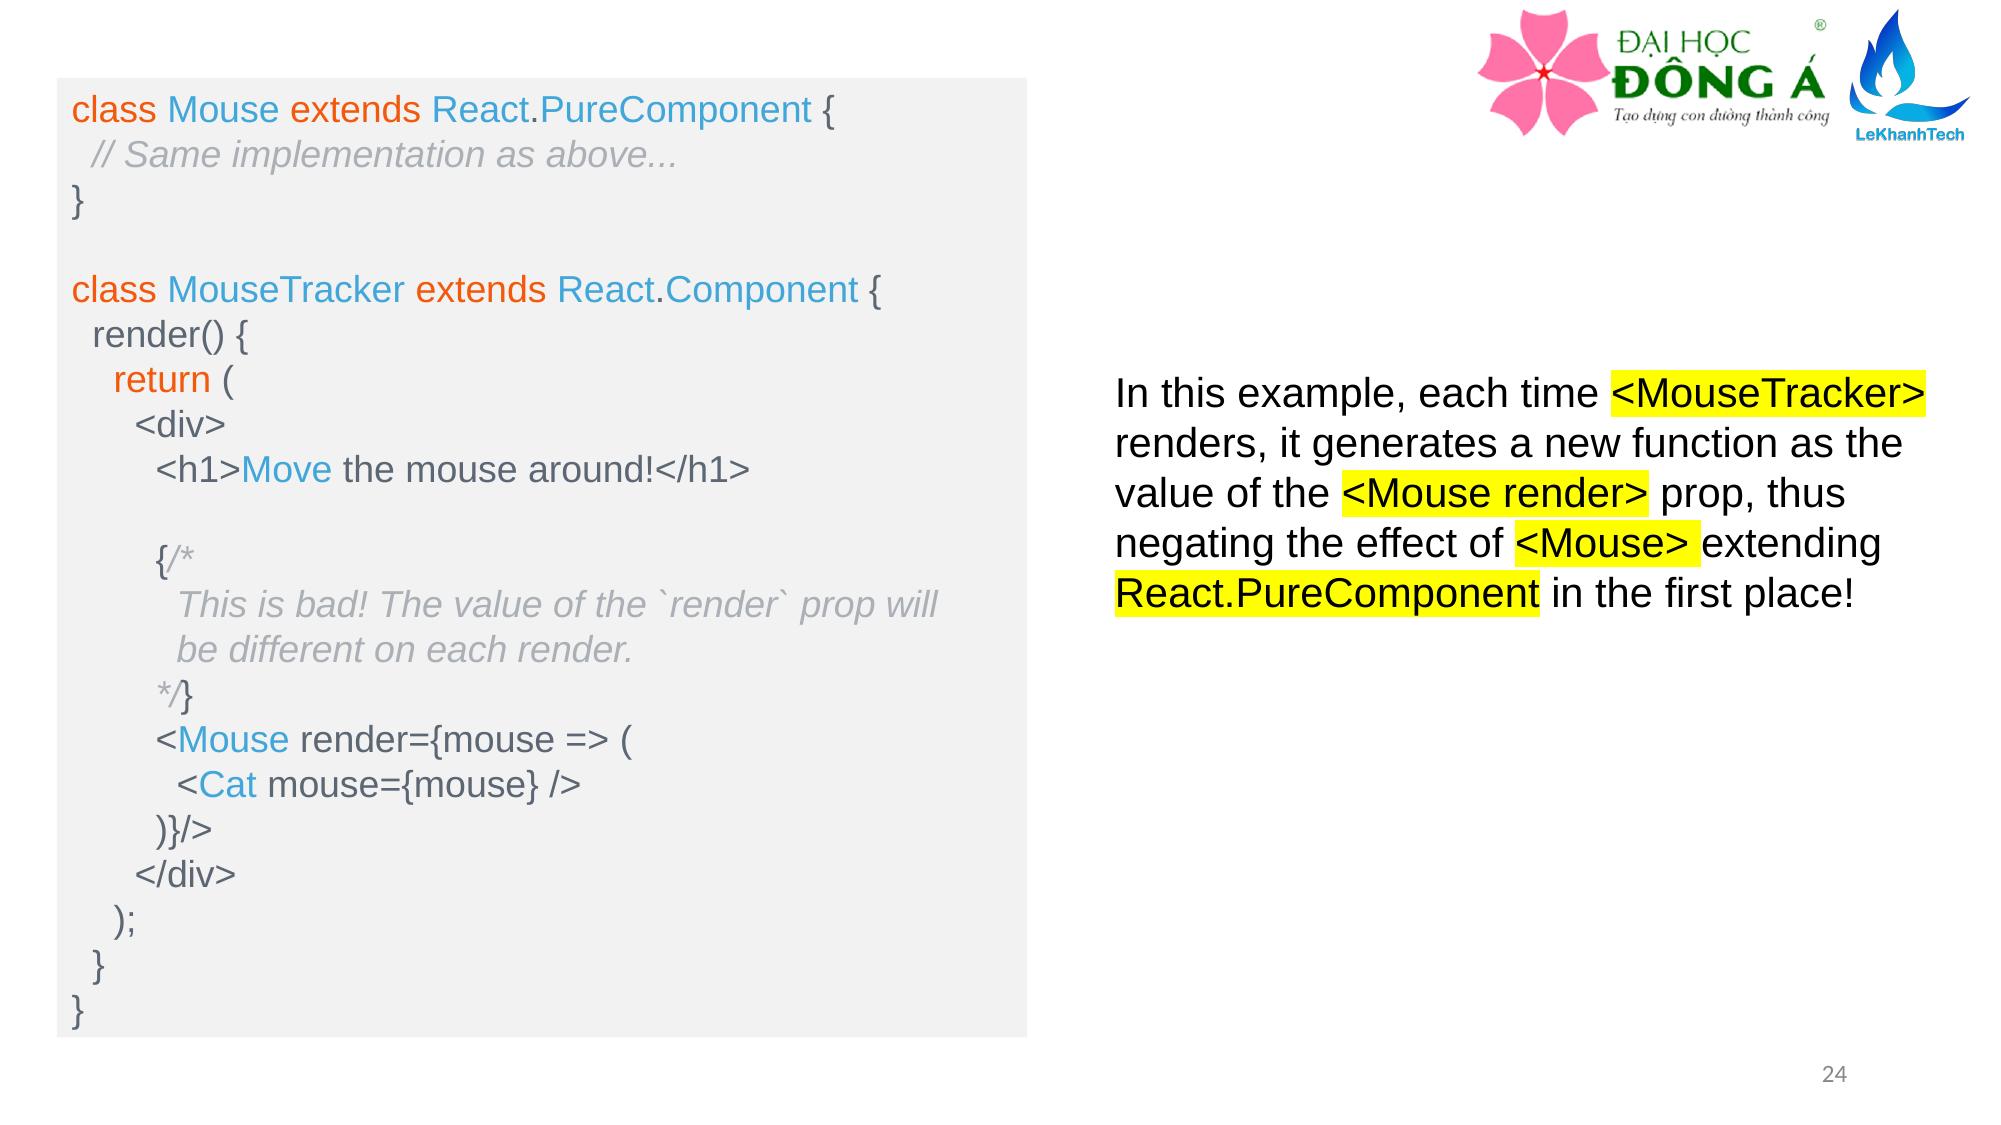

class Mouse extends React.PureComponent {
  // Same implementation as above...
}
class MouseTracker extends React.Component {
  render() {
    return (
      <div>
        <h1>Move the mouse around!</h1>
        {/*
          This is bad! The value of the `render` prop will
          be different on each render.
        */}
        <Mouse render={mouse => (
          <Cat mouse={mouse} />
        )}/>
      </div>
    );
  }
}
In this example, each time <MouseTracker> renders, it generates a new function as the value of the <Mouse render> prop, thus negating the effect of <Mouse> extending React.PureComponent in the first place!
24